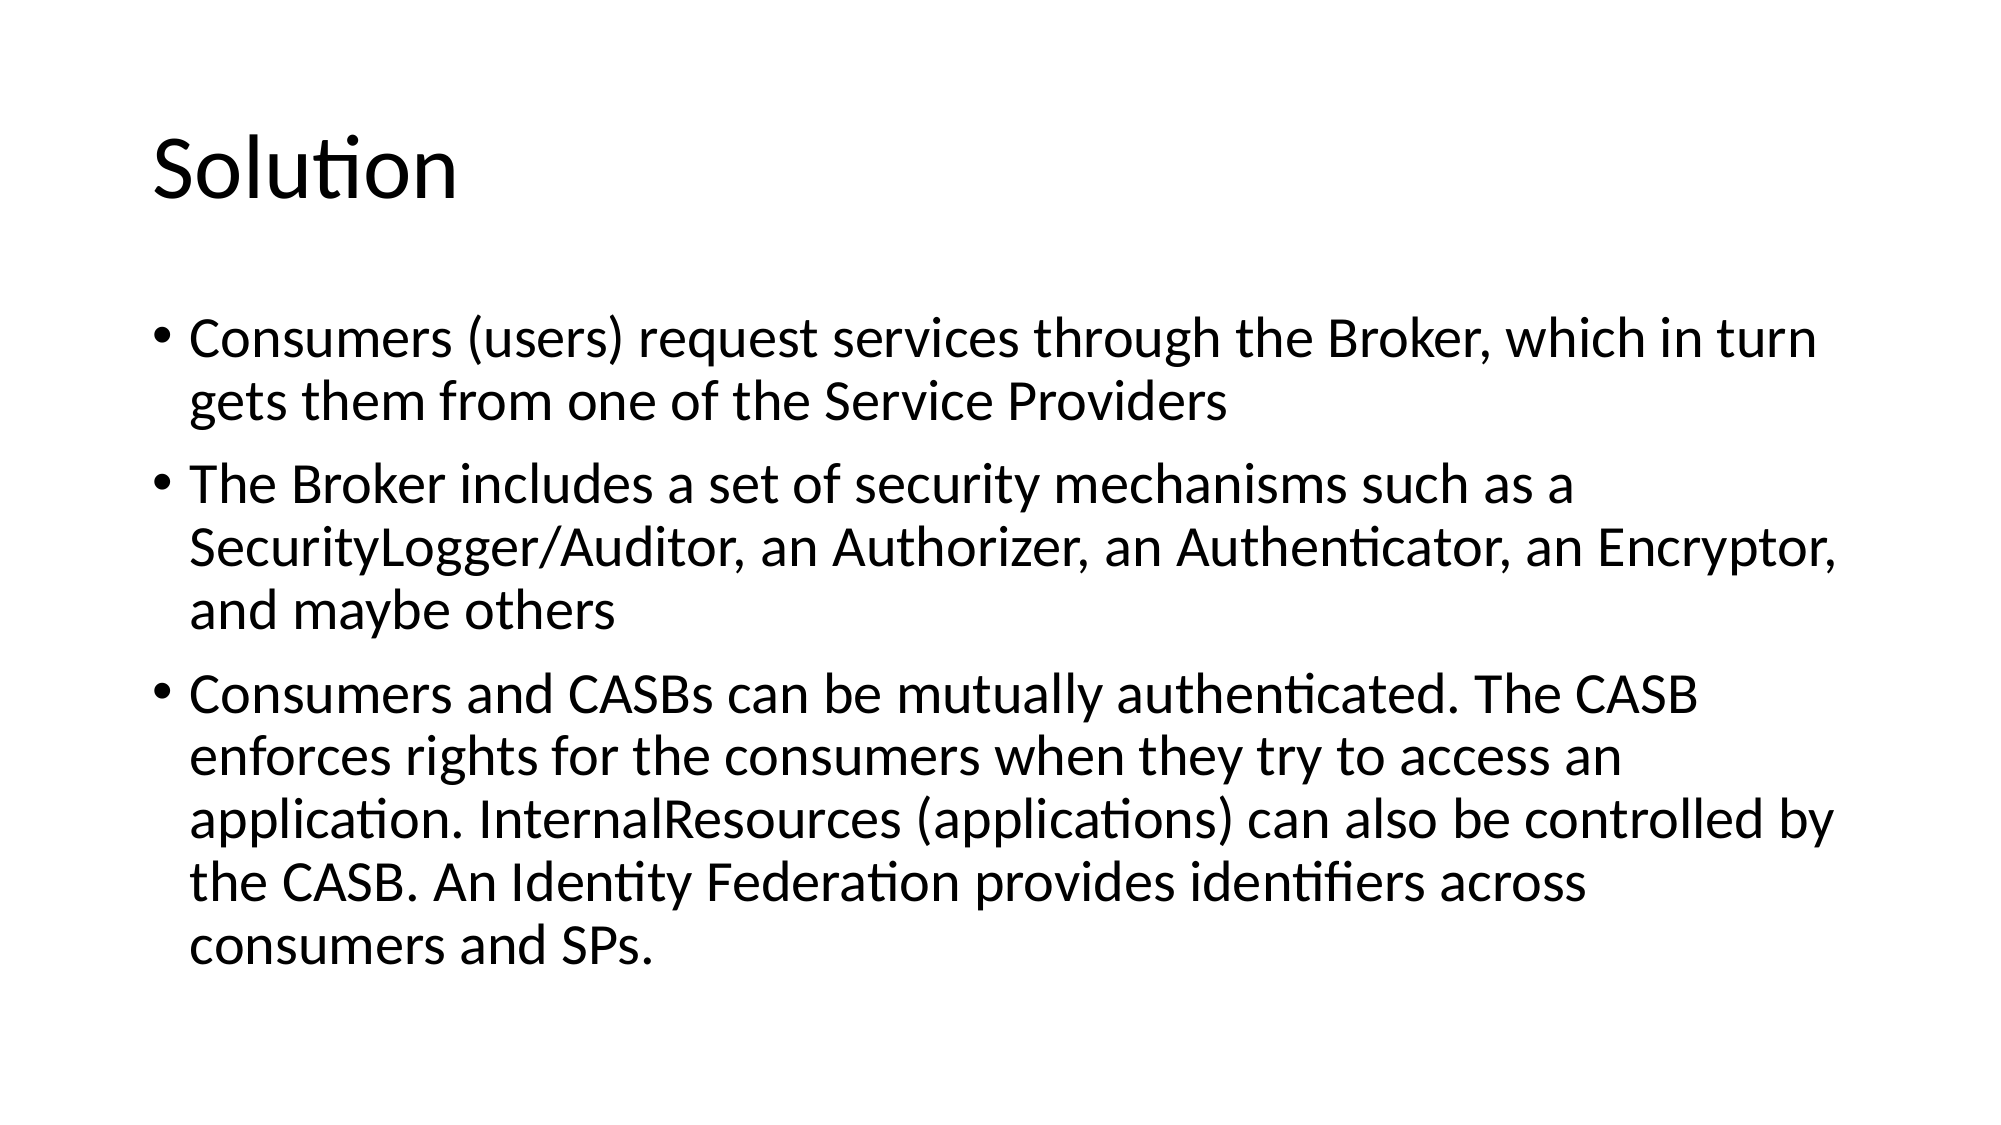

# Solution
Consumers (users) request services through the Broker, which in turn gets them from one of the Service Providers
The Broker includes a set of security mechanisms such as a SecurityLogger/Auditor, an Authorizer, an Authenticator, an Encryptor, and maybe others
Consumers and CASBs can be mutually authenticated. The CASB enforces rights for the consumers when they try to access an application. InternalResources (applications) can also be controlled by the CASB. An Identity Federation provides identifiers across consumers and SPs.